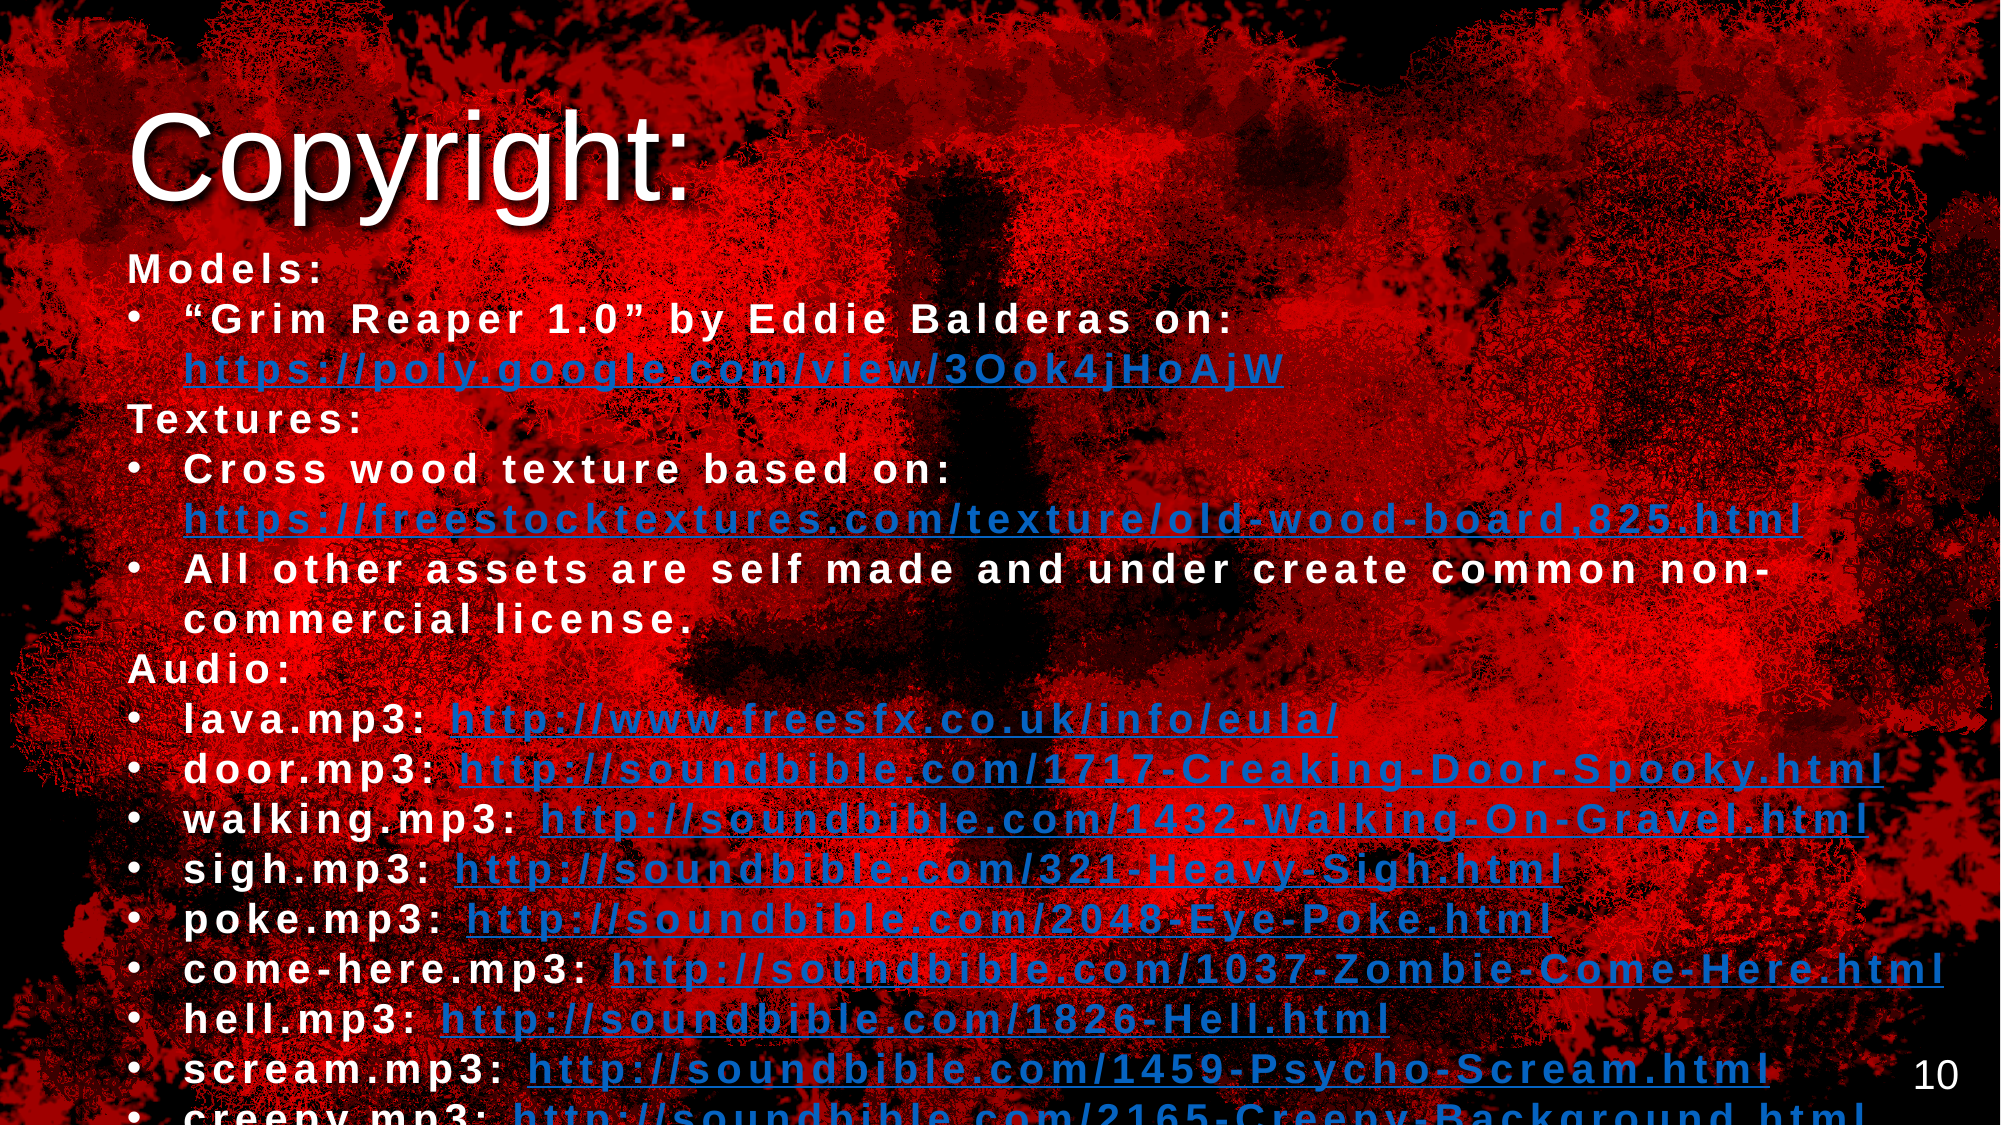

Copyright:
Models:
“Grim Reaper 1.0” by Eddie Balderas on: https://poly.google.com/view/3Ook4jHoAjW
Textures:
Cross wood texture based on: https://freestocktextures.com/texture/old-wood-board,825.html
All other assets are self made and under create common non-commercial license.
Audio:
lava.mp3: http://www.freesfx.co.uk/info/eula/
door.mp3: http://soundbible.com/1717-Creaking-Door-Spooky.html
walking.mp3: http://soundbible.com/1432-Walking-On-Gravel.html
sigh.mp3: http://soundbible.com/321-Heavy-Sigh.html
poke.mp3: http://soundbible.com/2048-Eye-Poke.html
come-here.mp3: http://soundbible.com/1037-Zombie-Come-Here.html
hell.mp3: http://soundbible.com/1826-Hell.html
scream.mp3: http://soundbible.com/1459-Psycho-Scream.html
creepy.mp3: http://soundbible.com/2165-Creepy-Background.html
demon: http://soundbible.com/162-Demons-Screaming-In-Hell.html
All other assets are self made and under create common non-commercial license.
10